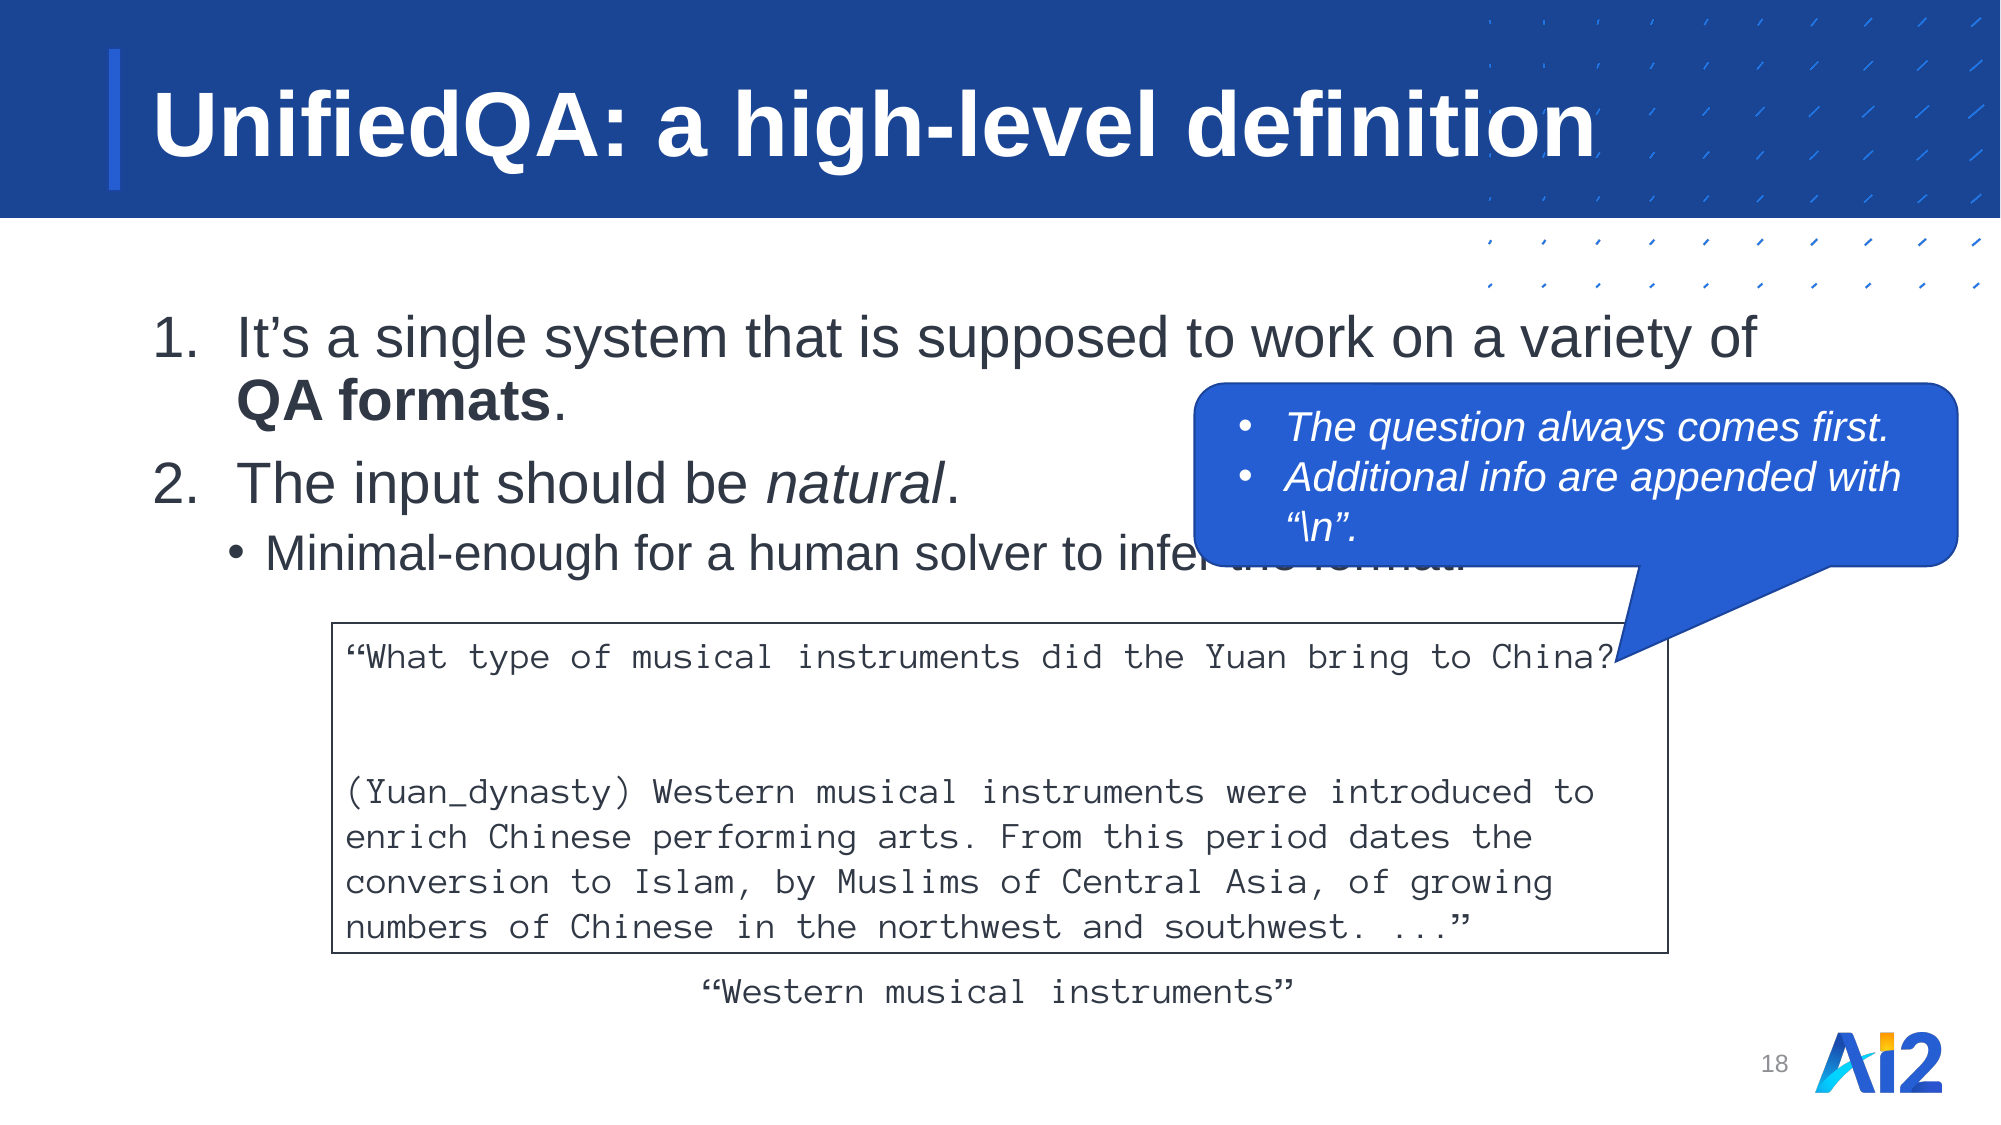

# UnifiedQA: a high-level definition
It’s a single system that is supposed to work on a variety of QA formats.
The input should be natural.
Minimal-enough for a human solver to infer the format.
The question always comes first.
Additional info are appended with “\n”.
“What type of musical instruments did the Yuan bring to China?
(Yuan_dynasty) Western musical instruments were introduced to enrich Chinese performing arts. From this period dates the conversion to Islam, by Muslims of Central Asia, of growing numbers of Chinese in the northwest and southwest. ...”
“Western musical instruments”
18